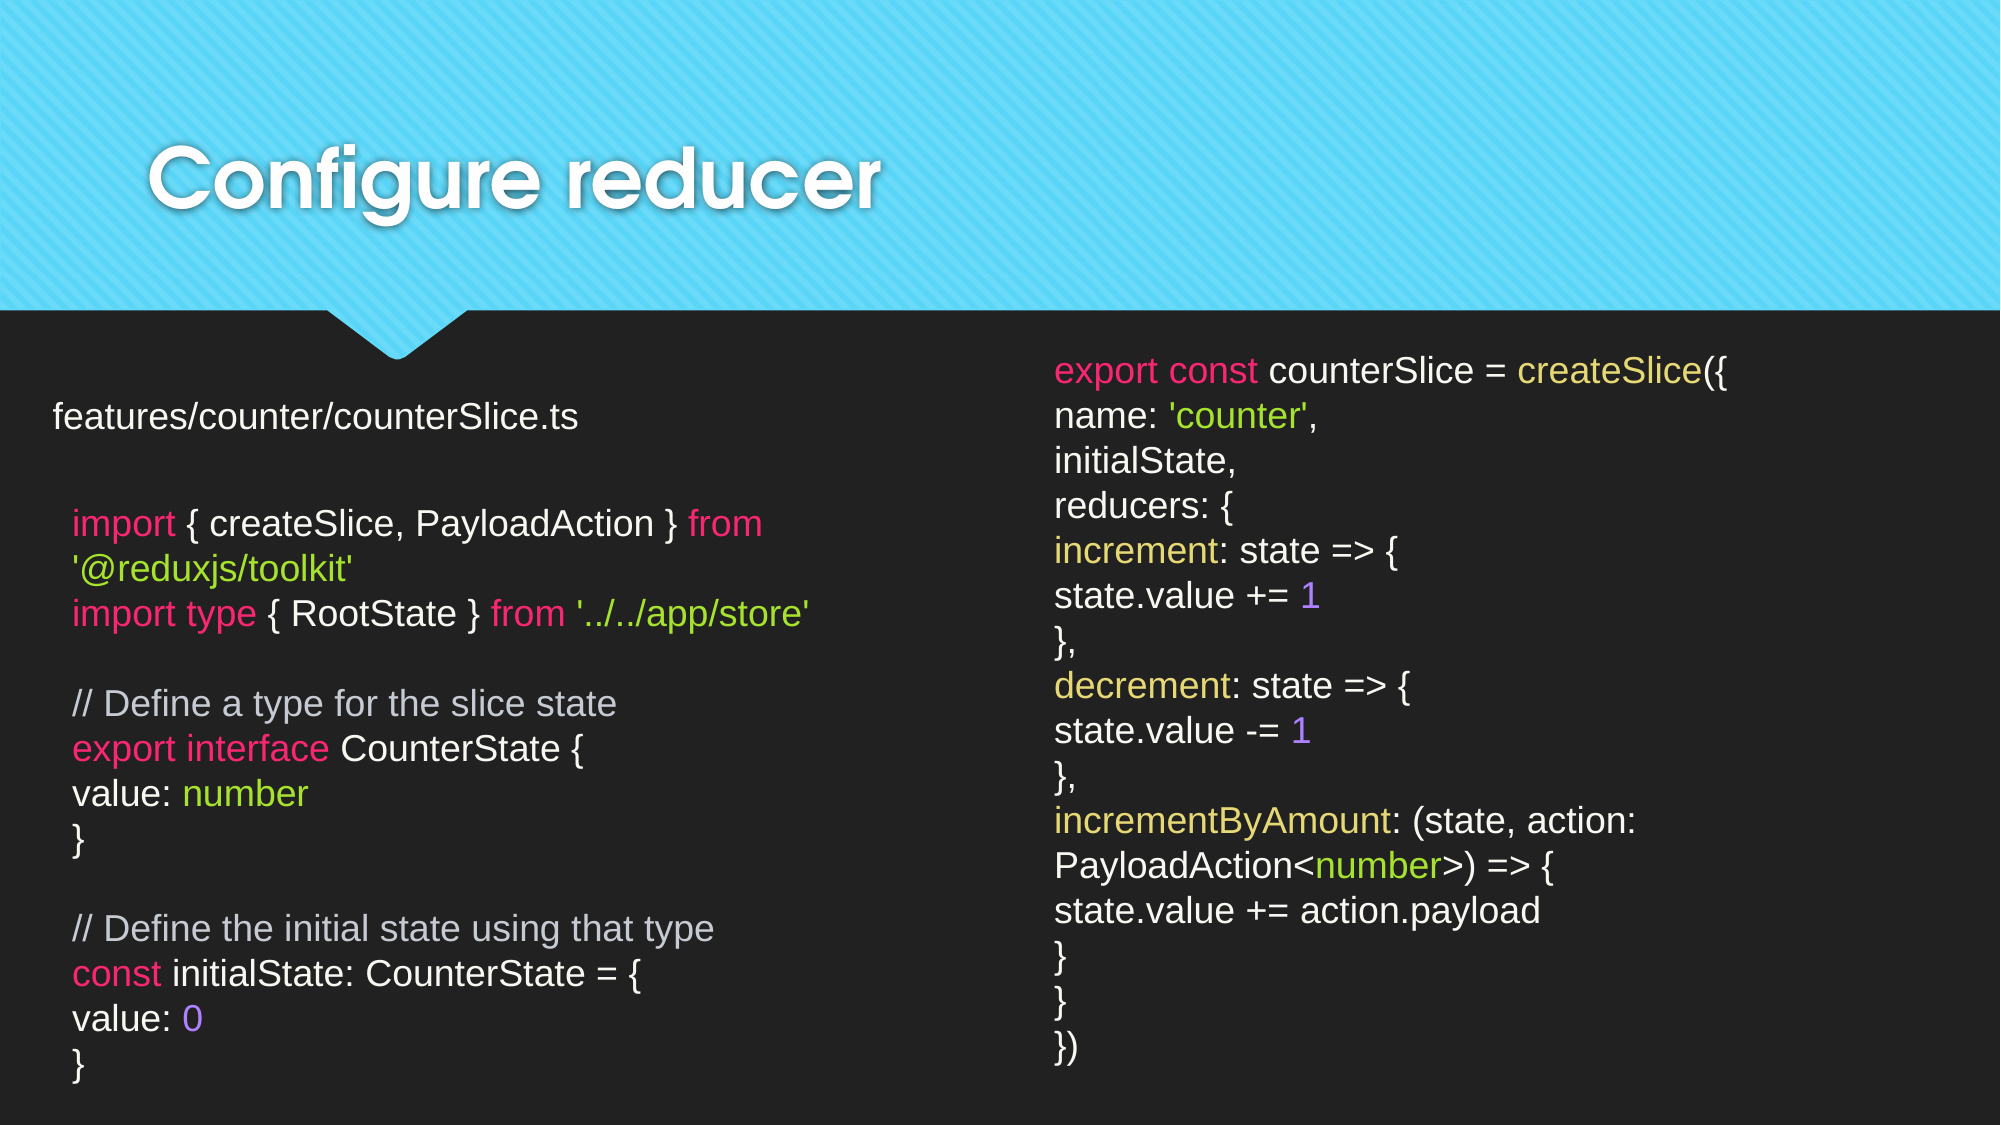

# Configure reducer
export const counterSlice = createSlice({
name: 'counter',
initialState,
reducers: {
increment: state => {
state.value += 1
},
decrement: state => {
state.value -= 1
},
incrementByAmount: (state, action: PayloadAction<number>) => {
state.value += action.payload
}
}
})
features/counter/counterSlice.ts

import { createSlice, PayloadAction } from '@reduxjs/toolkit'
import type { RootState } from '../../app/store'
// Define a type for the slice state
export interface CounterState {
value: number
}
// Define the initial state using that type
const initialState: CounterState = {
value: 0
}